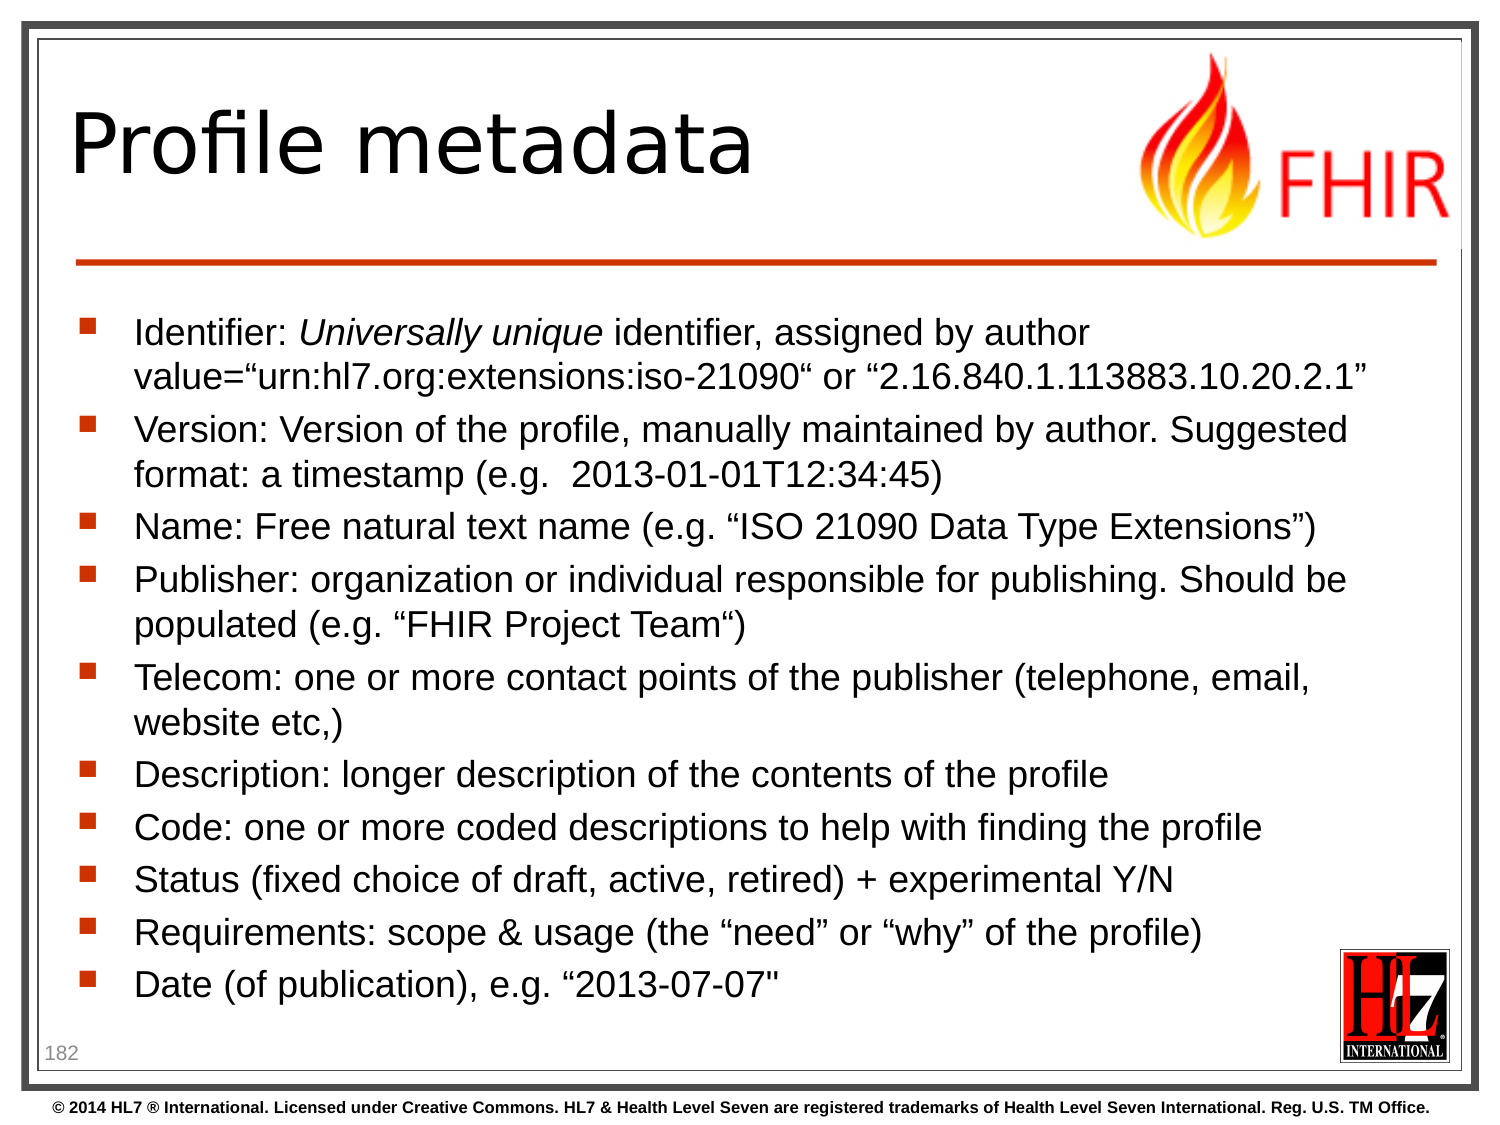

# Profile metadata
Identifier: Universally unique identifier, assigned by author value=“urn:hl7.org:extensions:iso-21090“ or “2.16.840.1.113883.10.20.2.1”
Version: Version of the profile, manually maintained by author. Suggested format: a timestamp (e.g.  2013-01-01T12:34:45)
Name: Free natural text name (e.g. “ISO 21090 Data Type Extensions”)
Publisher: organization or individual responsible for publishing. Should be populated (e.g. “FHIR Project Team“)
Telecom: one or more contact points of the publisher (telephone, email, website etc,)
Description: longer description of the contents of the profile
Code: one or more coded descriptions to help with finding the profile
Status (fixed choice of draft, active, retired) + experimental Y/N
Requirements: scope & usage (the “need” or “why” of the profile)
Date (of publication), e.g. “2013-07-07"
182